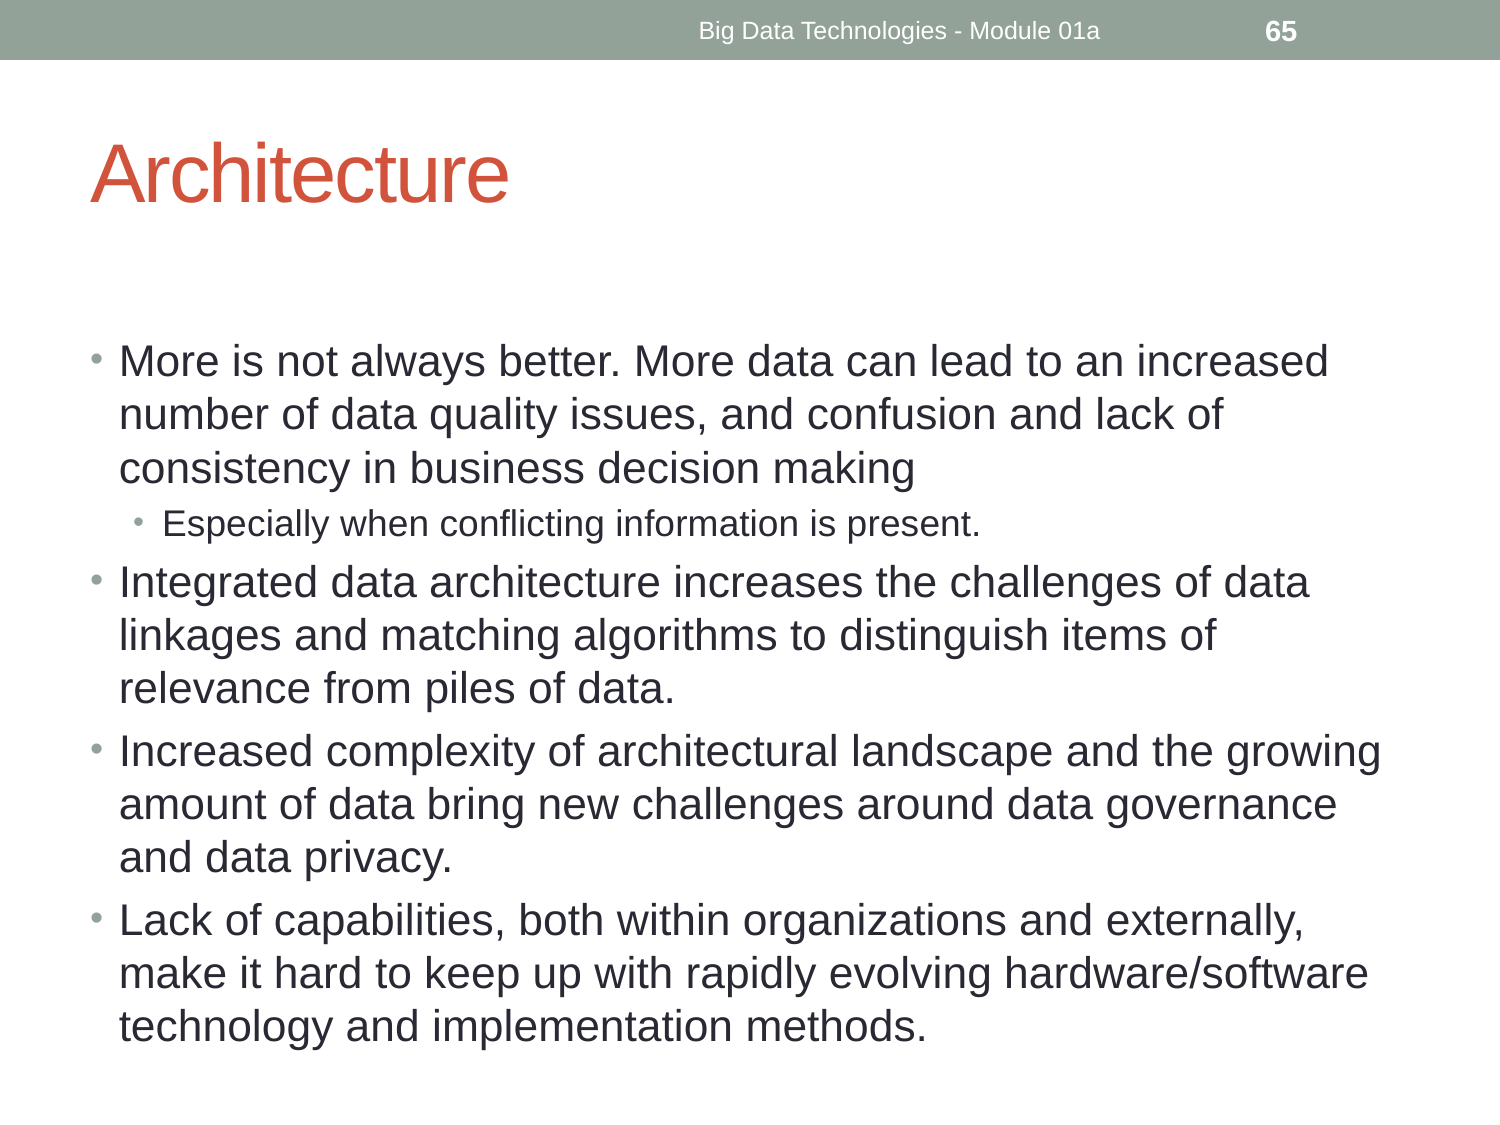

Big Data Technologies - Module 01a
65
# Architecture

More is not always better. More data can lead to an increased number of data quality issues, and confusion and lack of consistency in business decision making
Especially when conflicting information is present.
Integrated data architecture increases the challenges of data linkages and matching algorithms to distinguish items of relevance from piles of data.
Increased complexity of architectural landscape and the growing amount of data bring new challenges around data governance and data privacy.
Lack of capabilities, both within organizations and externally, make it hard to keep up with rapidly evolving hardware/software technology and implementation methods.